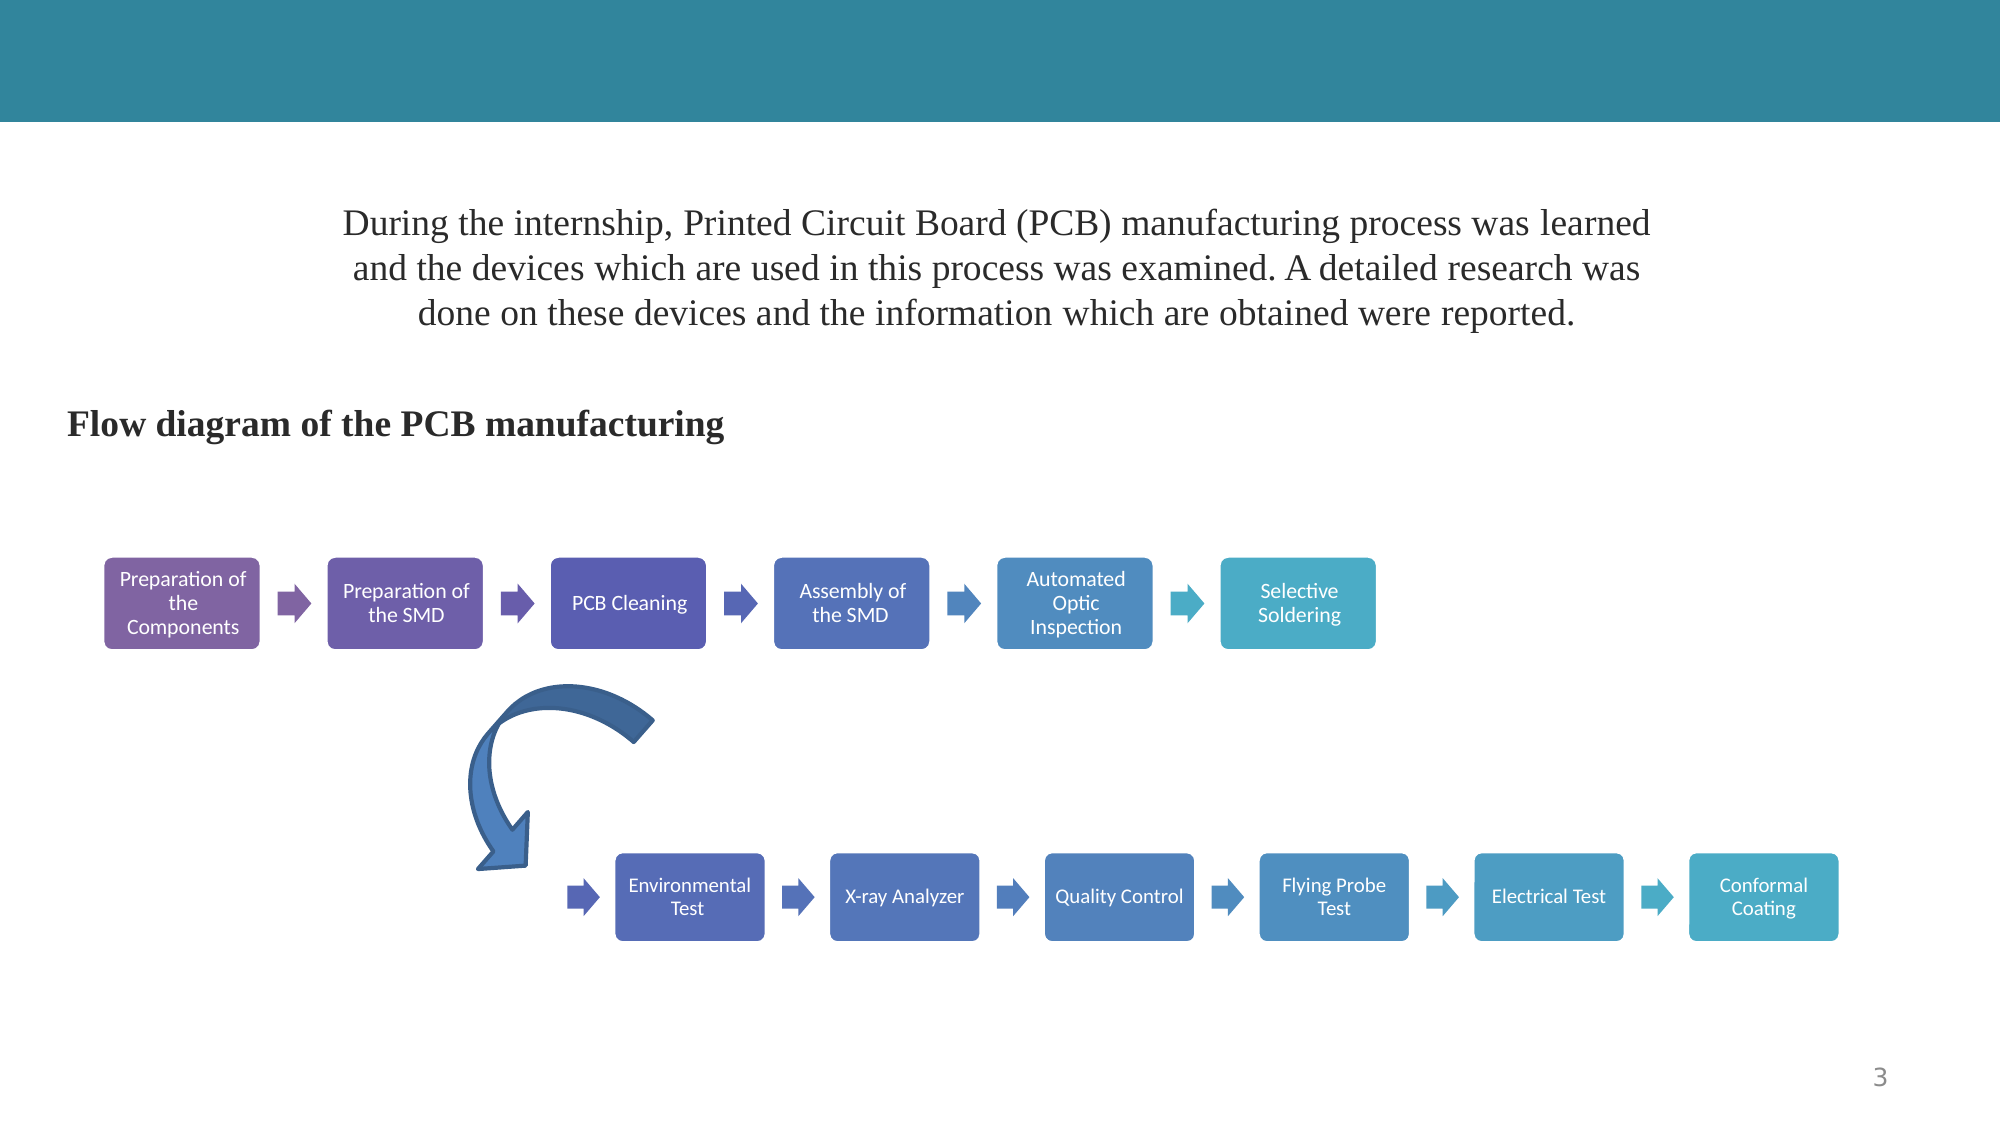

During the internship, Printed Circuit Board (PCB) manufacturing process was learned and the devices which are used in this process was examined. A detailed research was done on these devices and the information which are obtained were reported.
Flow diagram of the PCB manufacturing
Preparation of the Components

Preparation of the SMD

PCB Cleaning

Assembly of the SMD

Automated Optic Inspection

Selective Soldering

Environmental Test

X-ray Analyzer

Quality Control

Flying Probe Test

Electrical Test

Conformal Coating

3